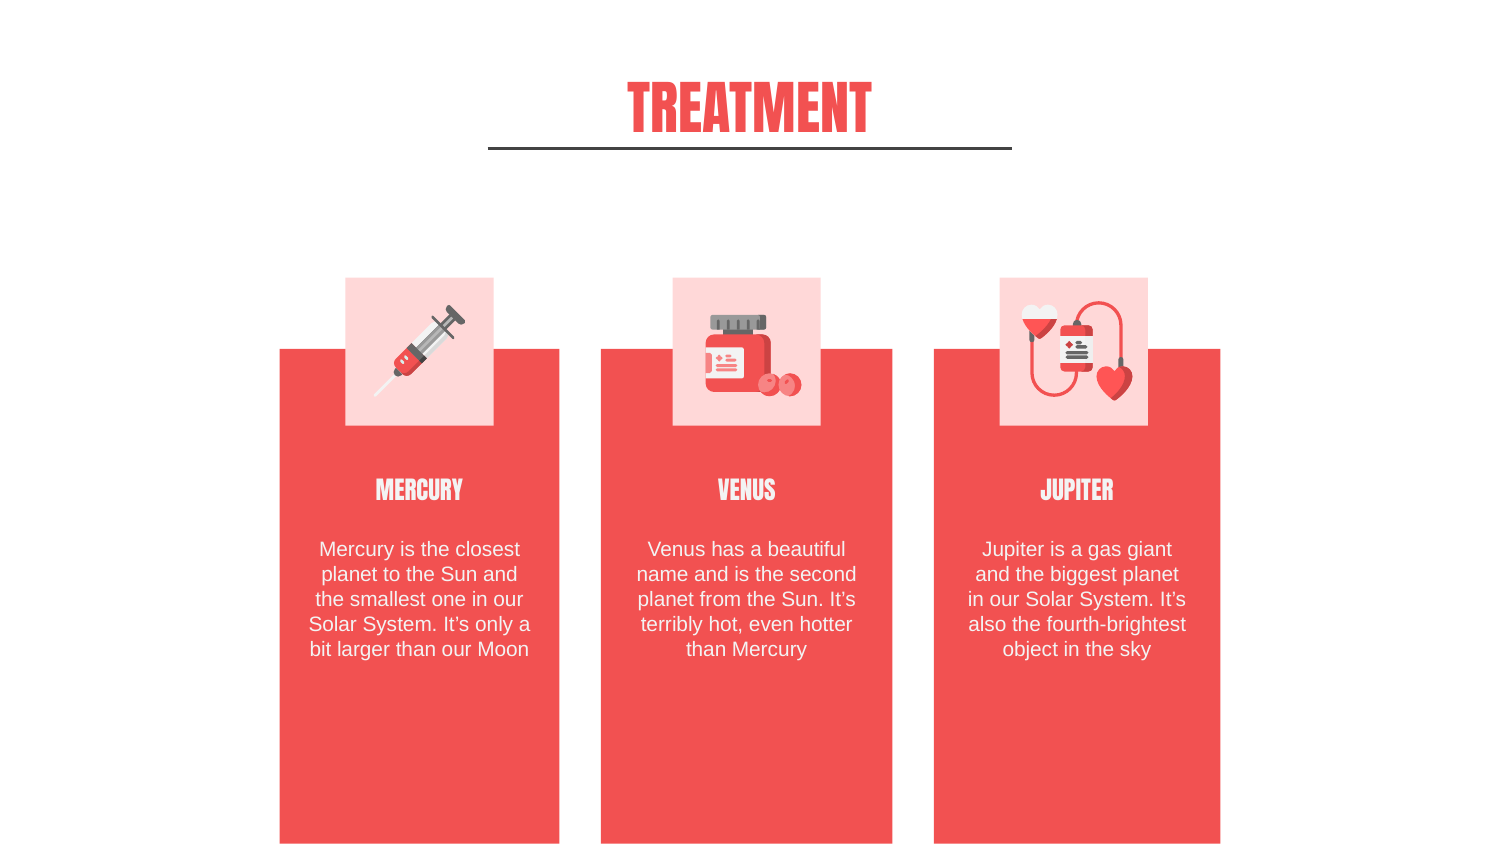

TREATMENT

# MERCURY
VENUS
JUPITER
Mercury is the closest planet to the Sun and the smallest one in our Solar System. It’s only a bit larger than our Moon
Venus has a beautiful name and is the second planet from the Sun. It’s terribly hot, even hotter than Mercury
Jupiter is a gas giant and the biggest planet in our Solar System. It’s also the fourth-brightest object in the sky